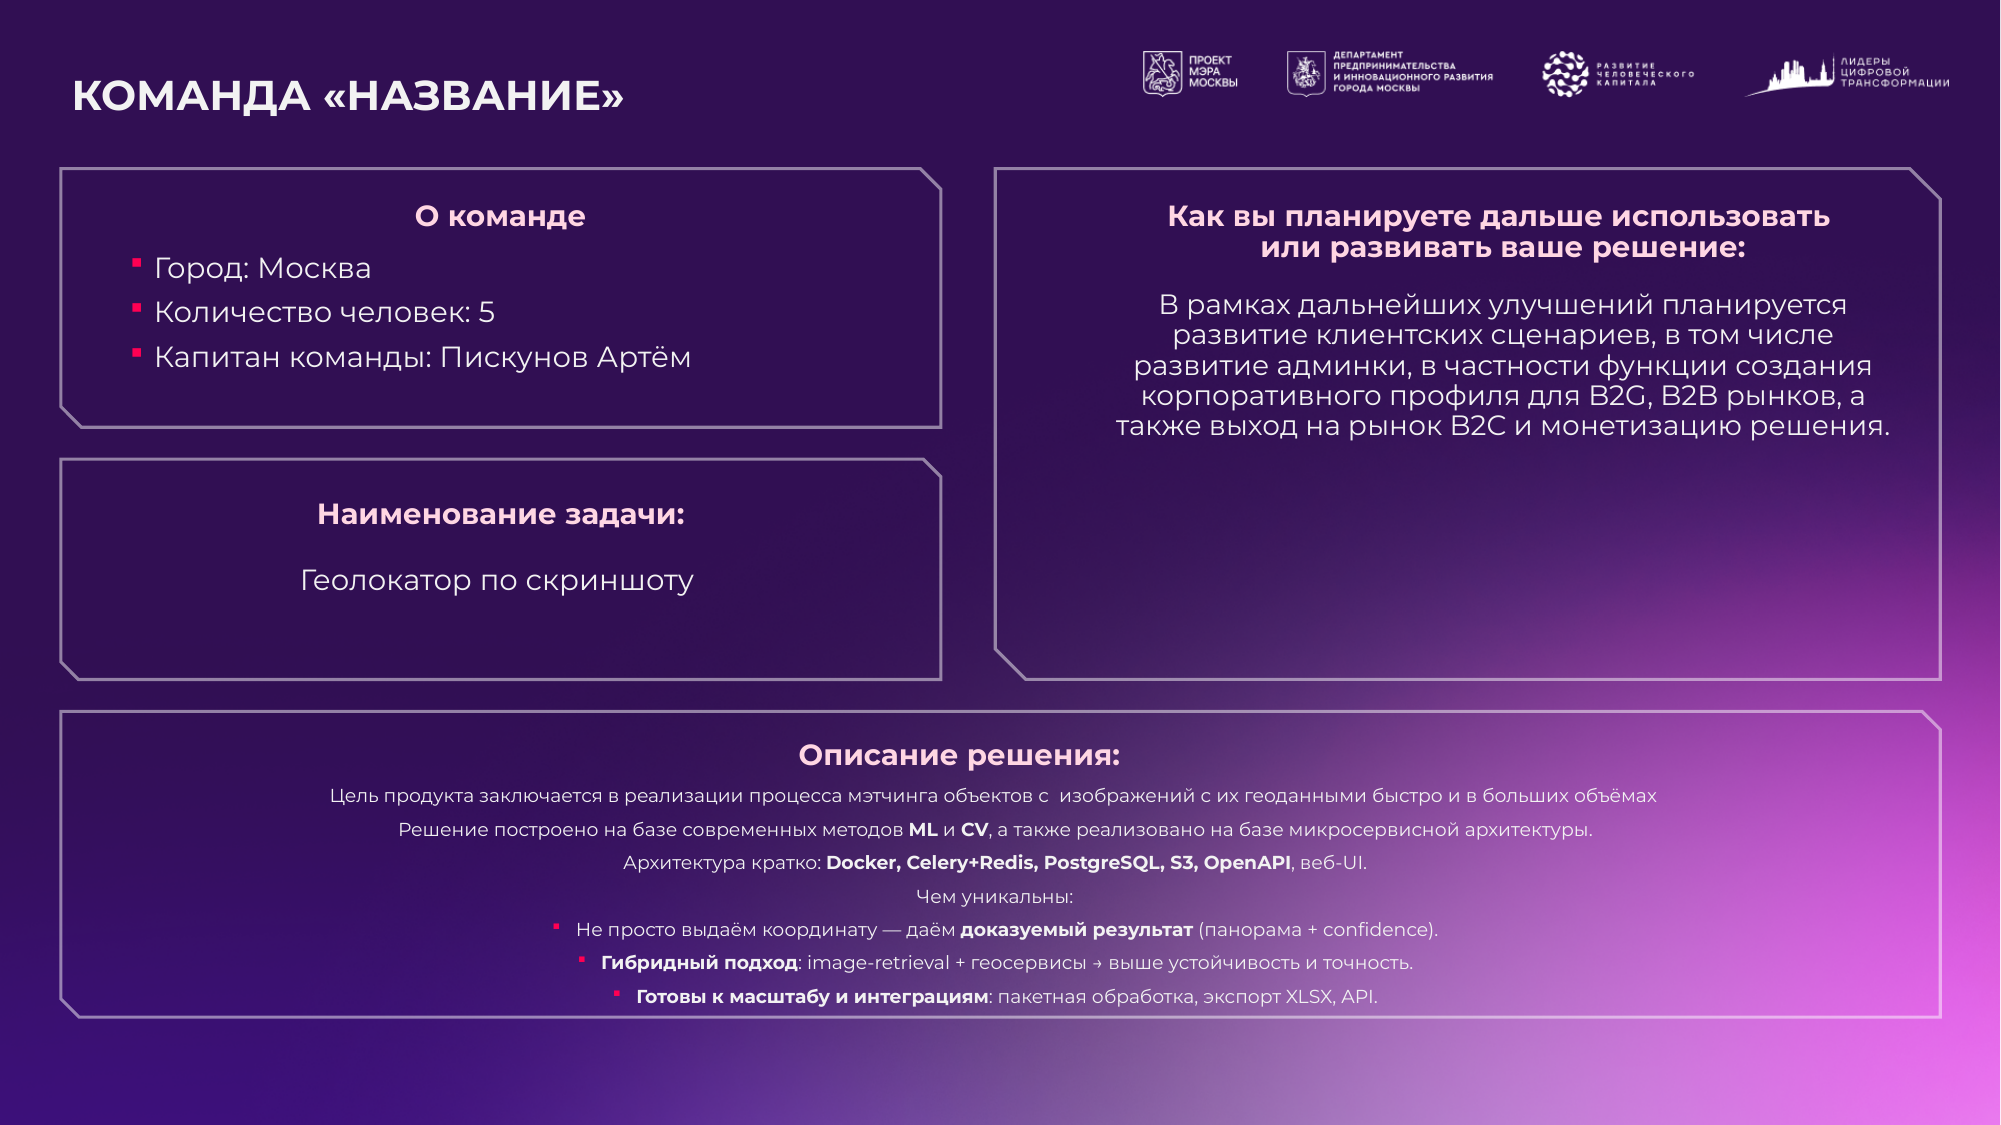

О команде
Как вы планируете дальше использовать
или развивать ваше решение:
Город: Москва
Количество человек: 5
Капитан команды: Пискунов Артём
В рамках дальнейших улучшений планируется развитие клиентских сценариев, в том числе развитие админки, в частности функции создания корпоративного профиля для B2G, B2B рынков, а также выход на рынок B2C и монетизацию решения.

Наименование задачи:
Геолокатор по скриншоту

Описание решения:
Цель продукта заключается в реализации процесса мэтчинга объектов с  изображений с их геоданными быстро и в больших объёмах
Решение построено на базе современных методов ML и CV, а также реализовано на базе микросервисной архитектуры.
Архитектура кратко: Docker, Celery+Redis, PostgreSQL, S3, OpenAPI, веб-UI.
Чем уникальны:
Не просто выдаём координату — даём доказуемый результат (панорама + confidence).
Гибридный подход: image-retrieval + геосервисы → выше устойчивость и точность.
Готовы к масштабу и интеграциям: пакетная обработка, экспорт XLSX, API.